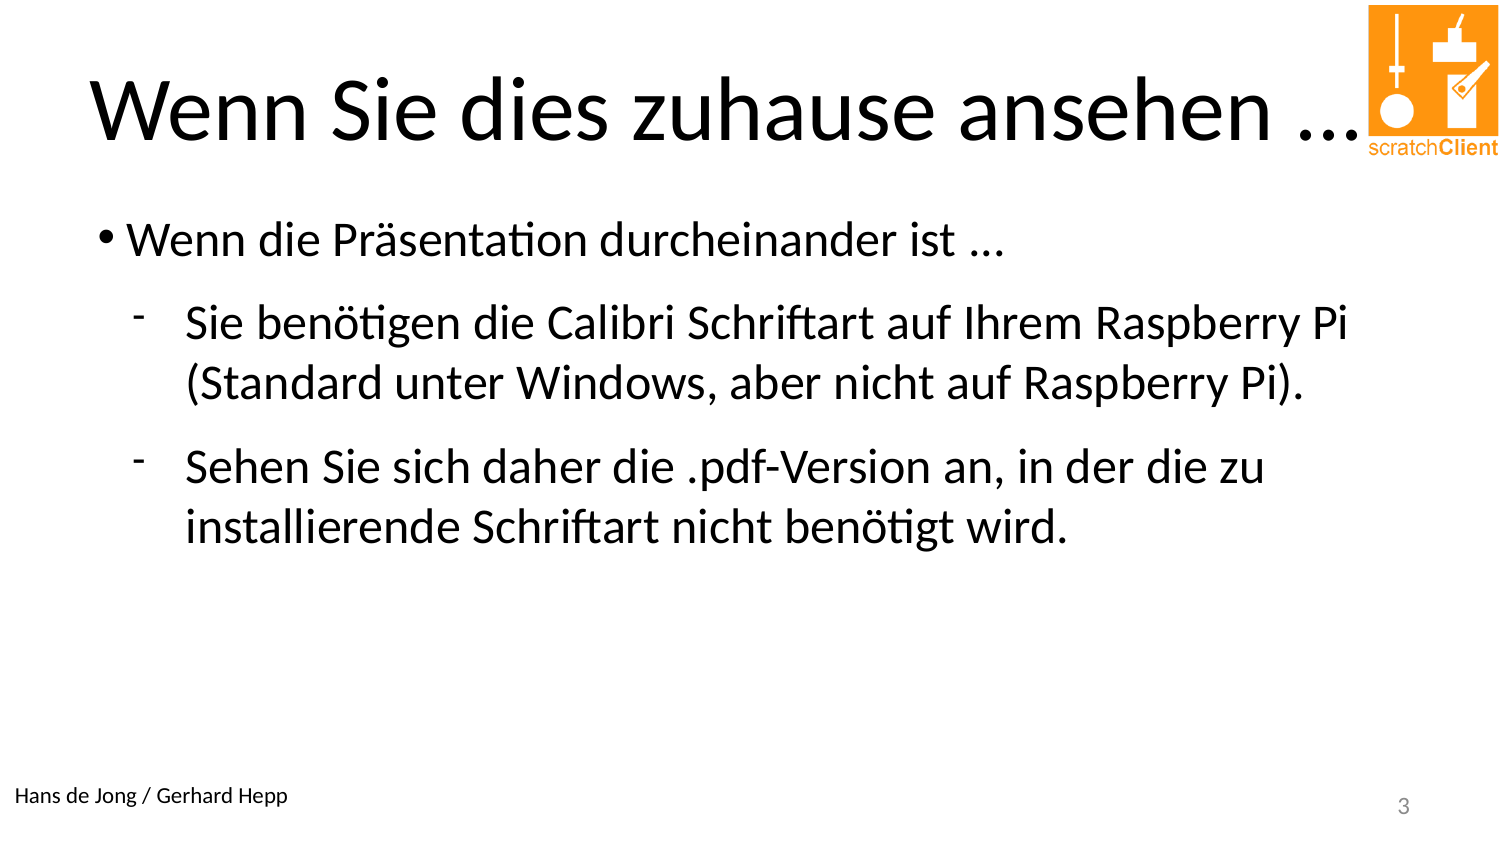

Wenn Sie dies zuhause ansehen ...
Wenn die Präsentation durcheinander ist ...
Sie benötigen die Calibri Schriftart auf Ihrem Raspberry Pi (Standard unter Windows, aber nicht auf Raspberry Pi).
Sehen Sie sich daher die .pdf-Version an, in der die zu installierende Schriftart nicht benötigt wird.

3